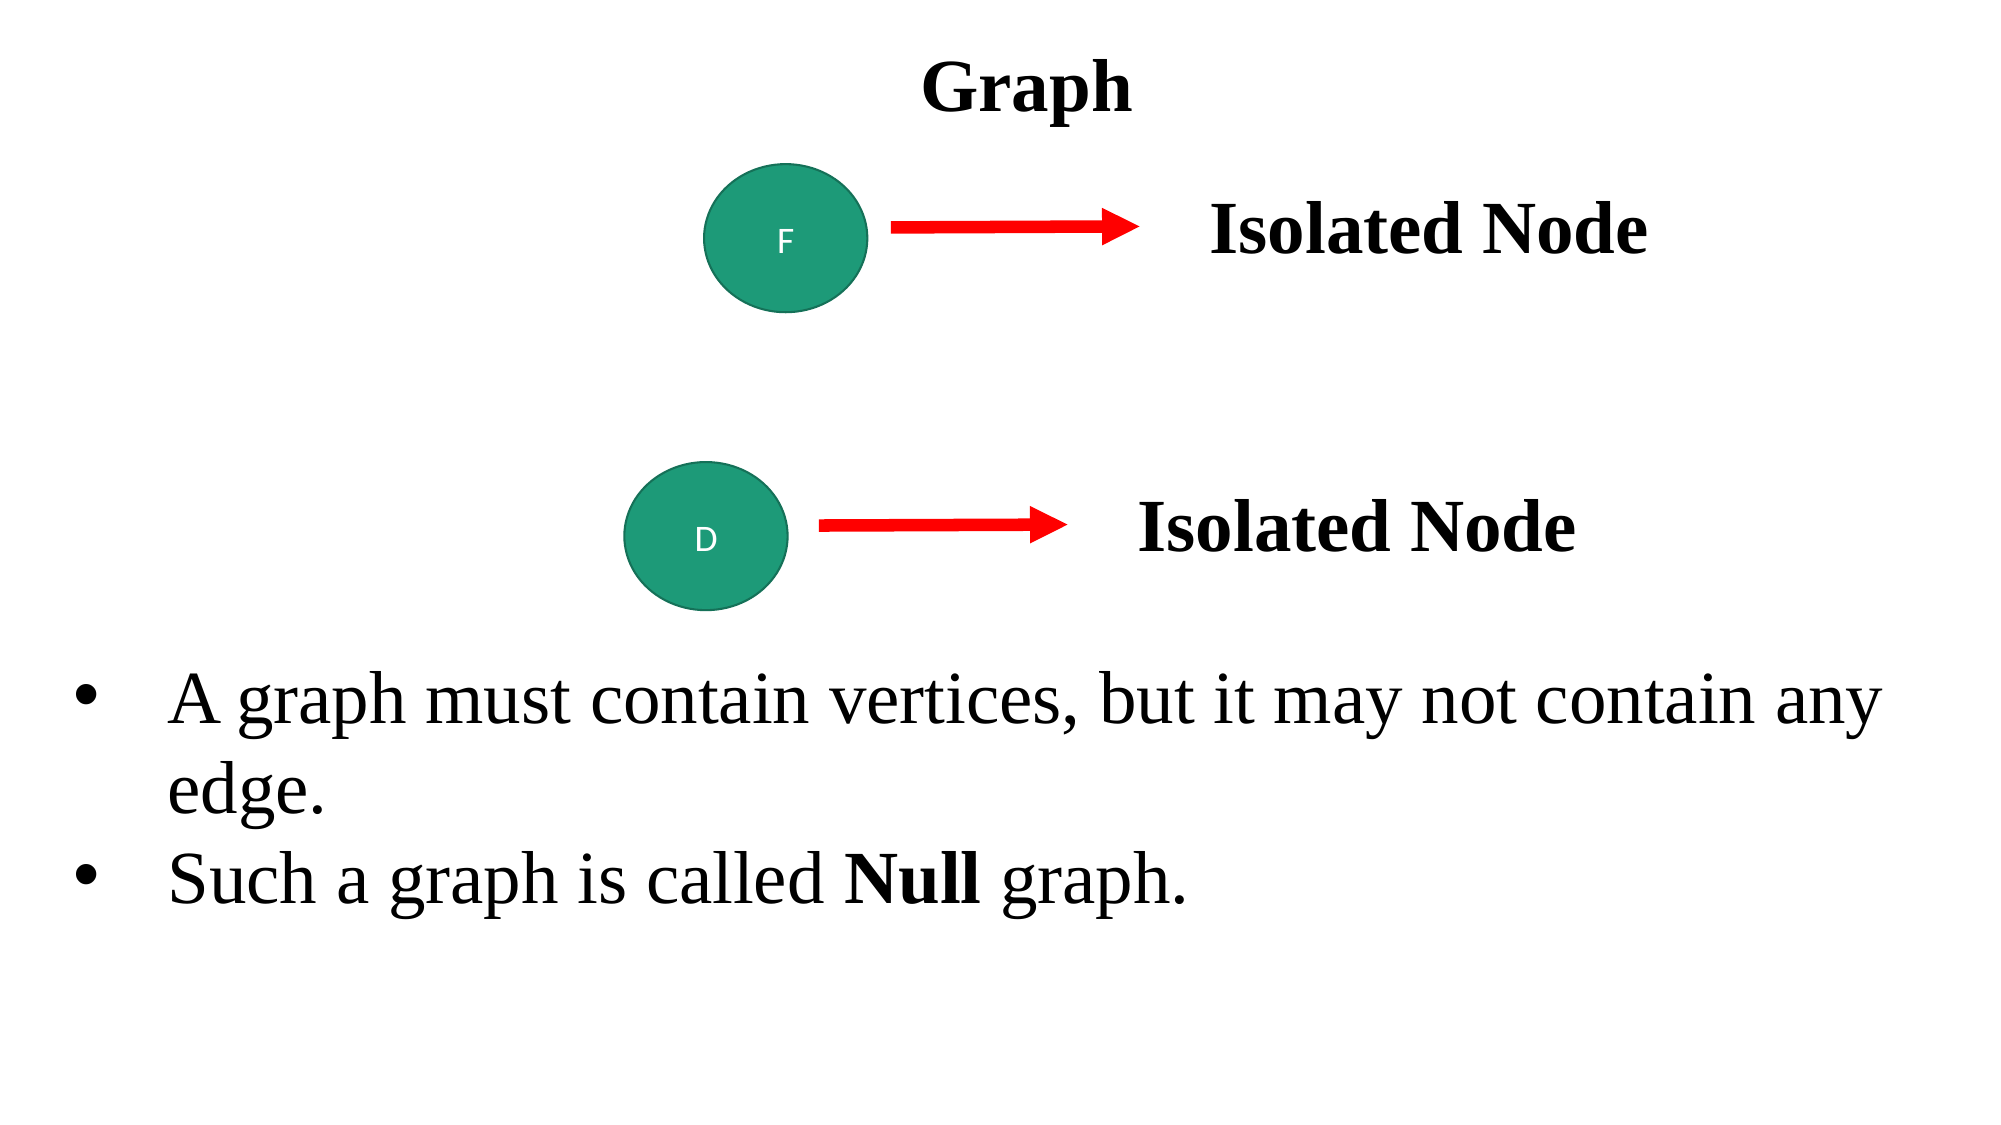

Graph
F
D
Isolated Node
Isolated Node

A graph must contain vertices, but it may not contain any edge.
Such a graph is called Null graph.